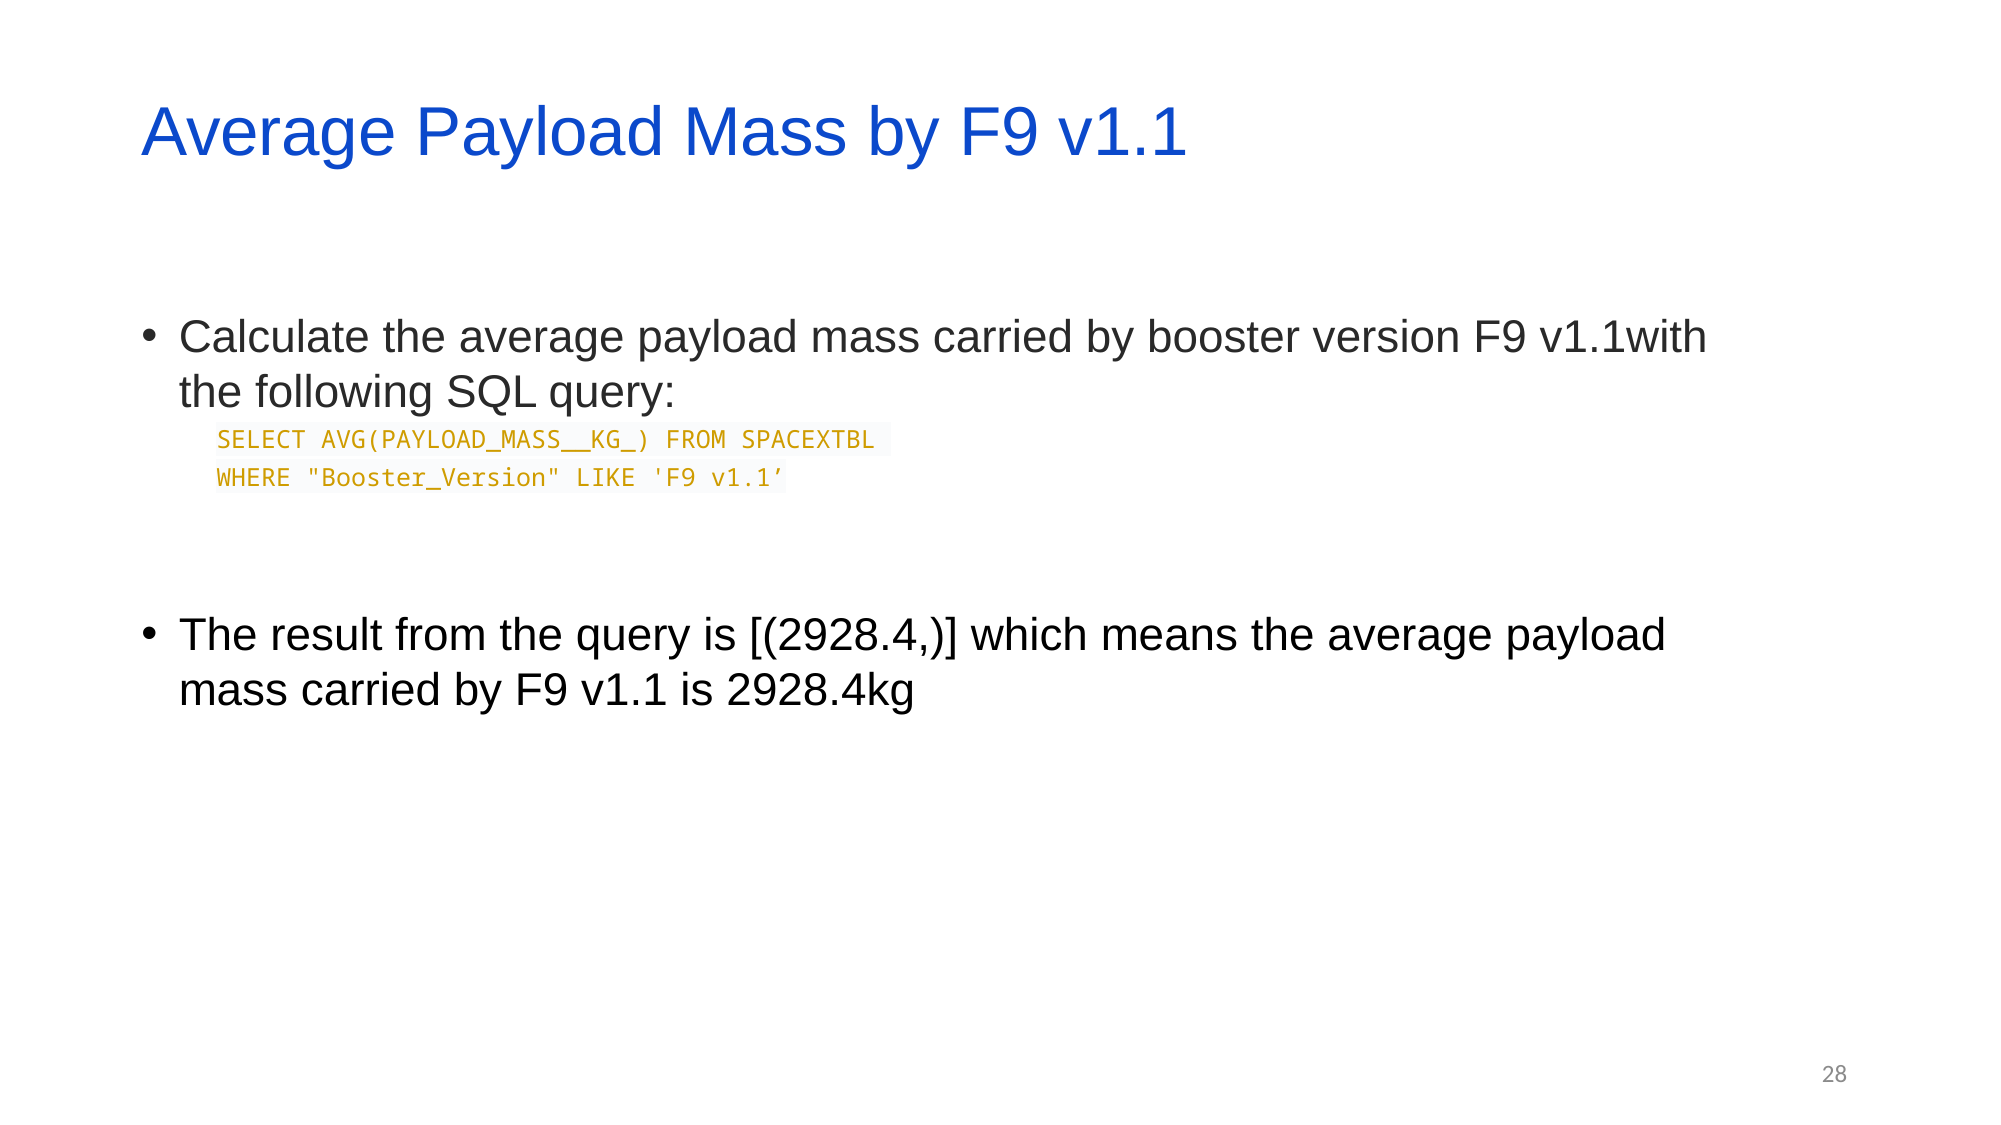

Average Payload Mass by F9 v1.1
Calculate the average payload mass carried by booster version F9 v1.1with the following SQL query:
SELECT AVG(PAYLOAD_MASS__KG_) FROM SPACEXTBL
WHERE "Booster_Version" LIKE 'F9 v1.1’

The result from the query is [(2928.4,)] which means the average payload mass carried by F9 v1.1 is 2928.4kg
28